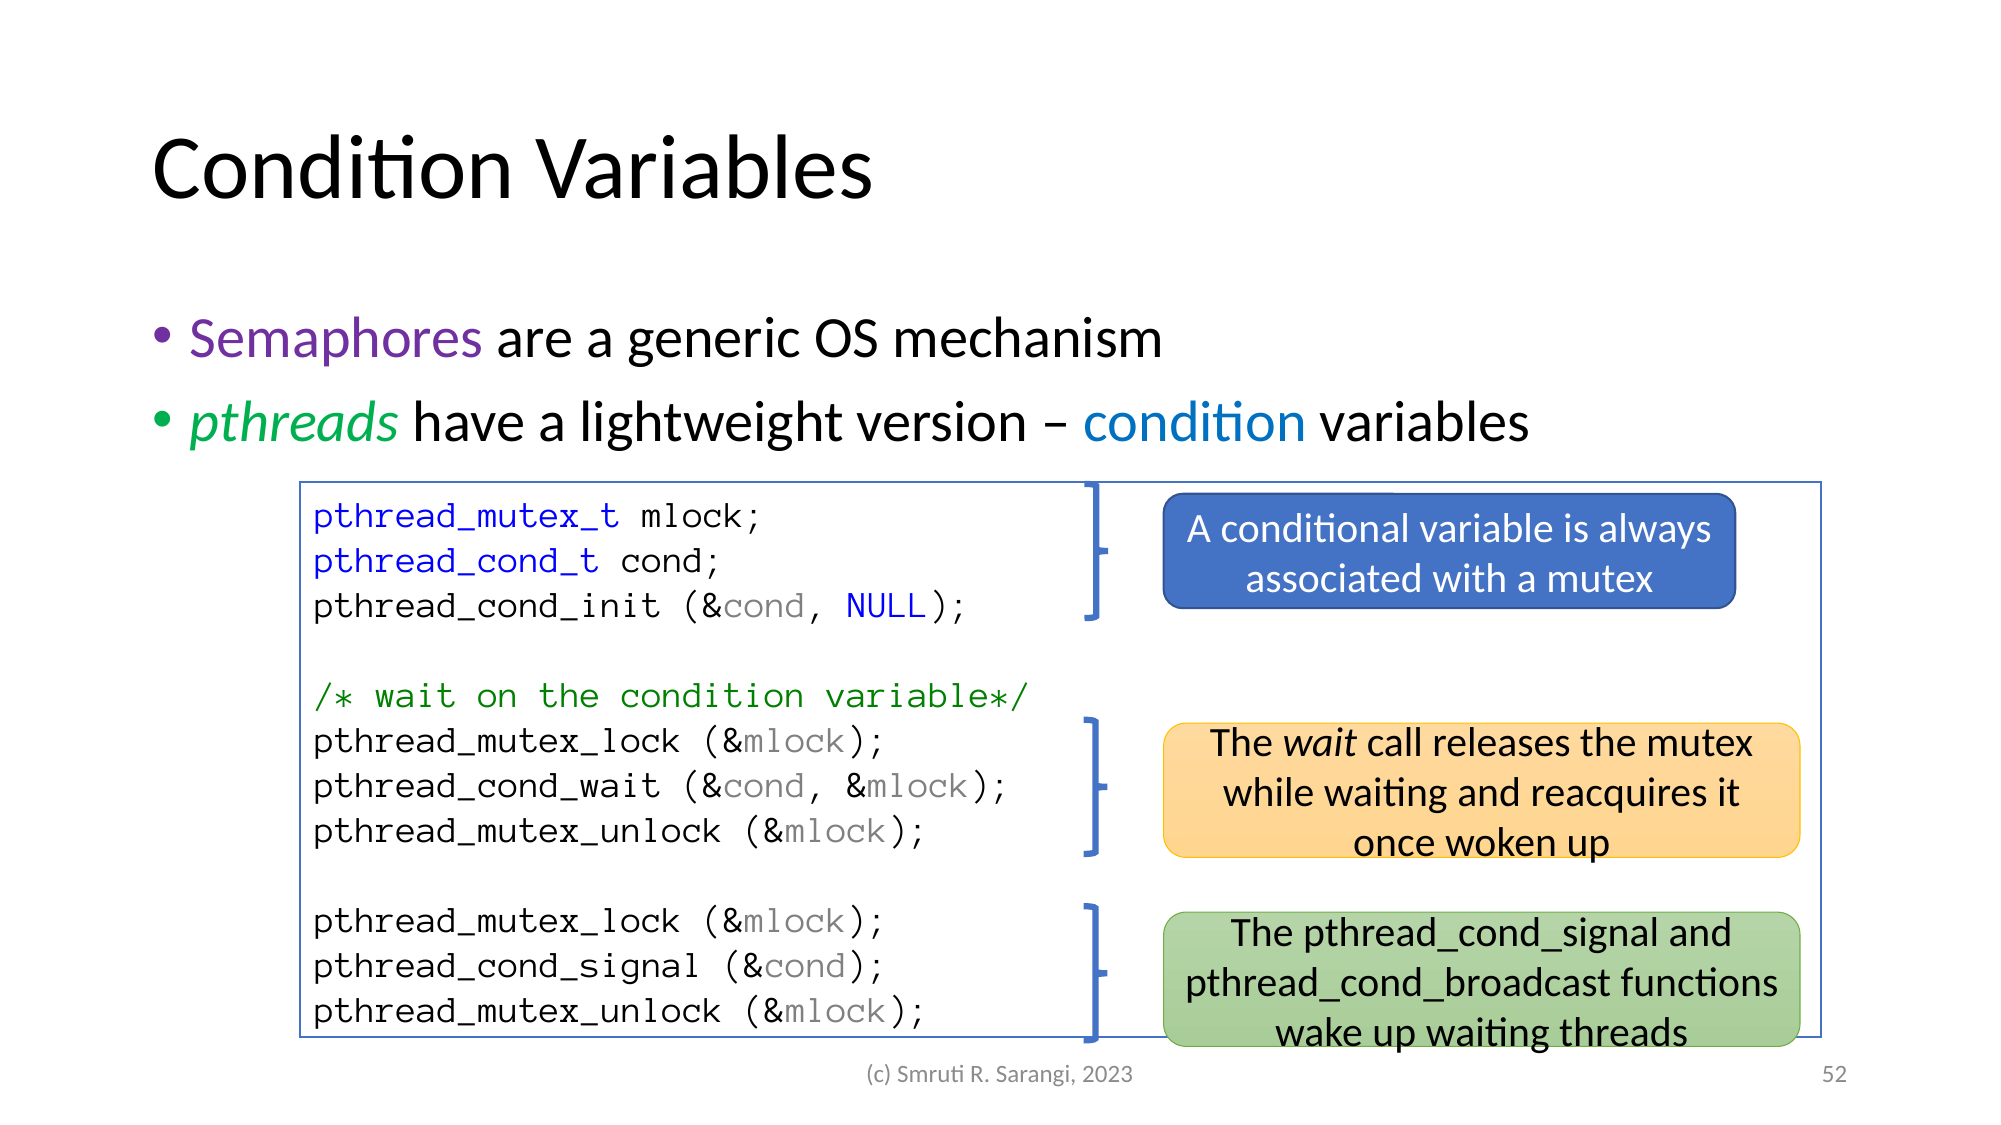

# Condition Variables
Semaphores are a generic OS mechanism
pthreads have a lightweight version – condition variables
pthread_mutex_t mlock;
pthread_cond_t cond;
pthread_cond_init (&cond, NULL);
/* wait on the condition variable*/
pthread_mutex_lock (&mlock);
pthread_cond_wait (&cond, &mlock);
pthread_mutex_unlock (&mlock);
pthread_mutex_lock (&mlock);
pthread_cond_signal (&cond);
pthread_mutex_unlock (&mlock);

A conditional variable is always associated with a mutex

The wait call releases the mutex while waiting and reacquires it once woken up

The pthread_cond_signal and pthread_cond_broadcast functions wake up waiting threads
(c) Smruti R. Sarangi, 2023
52